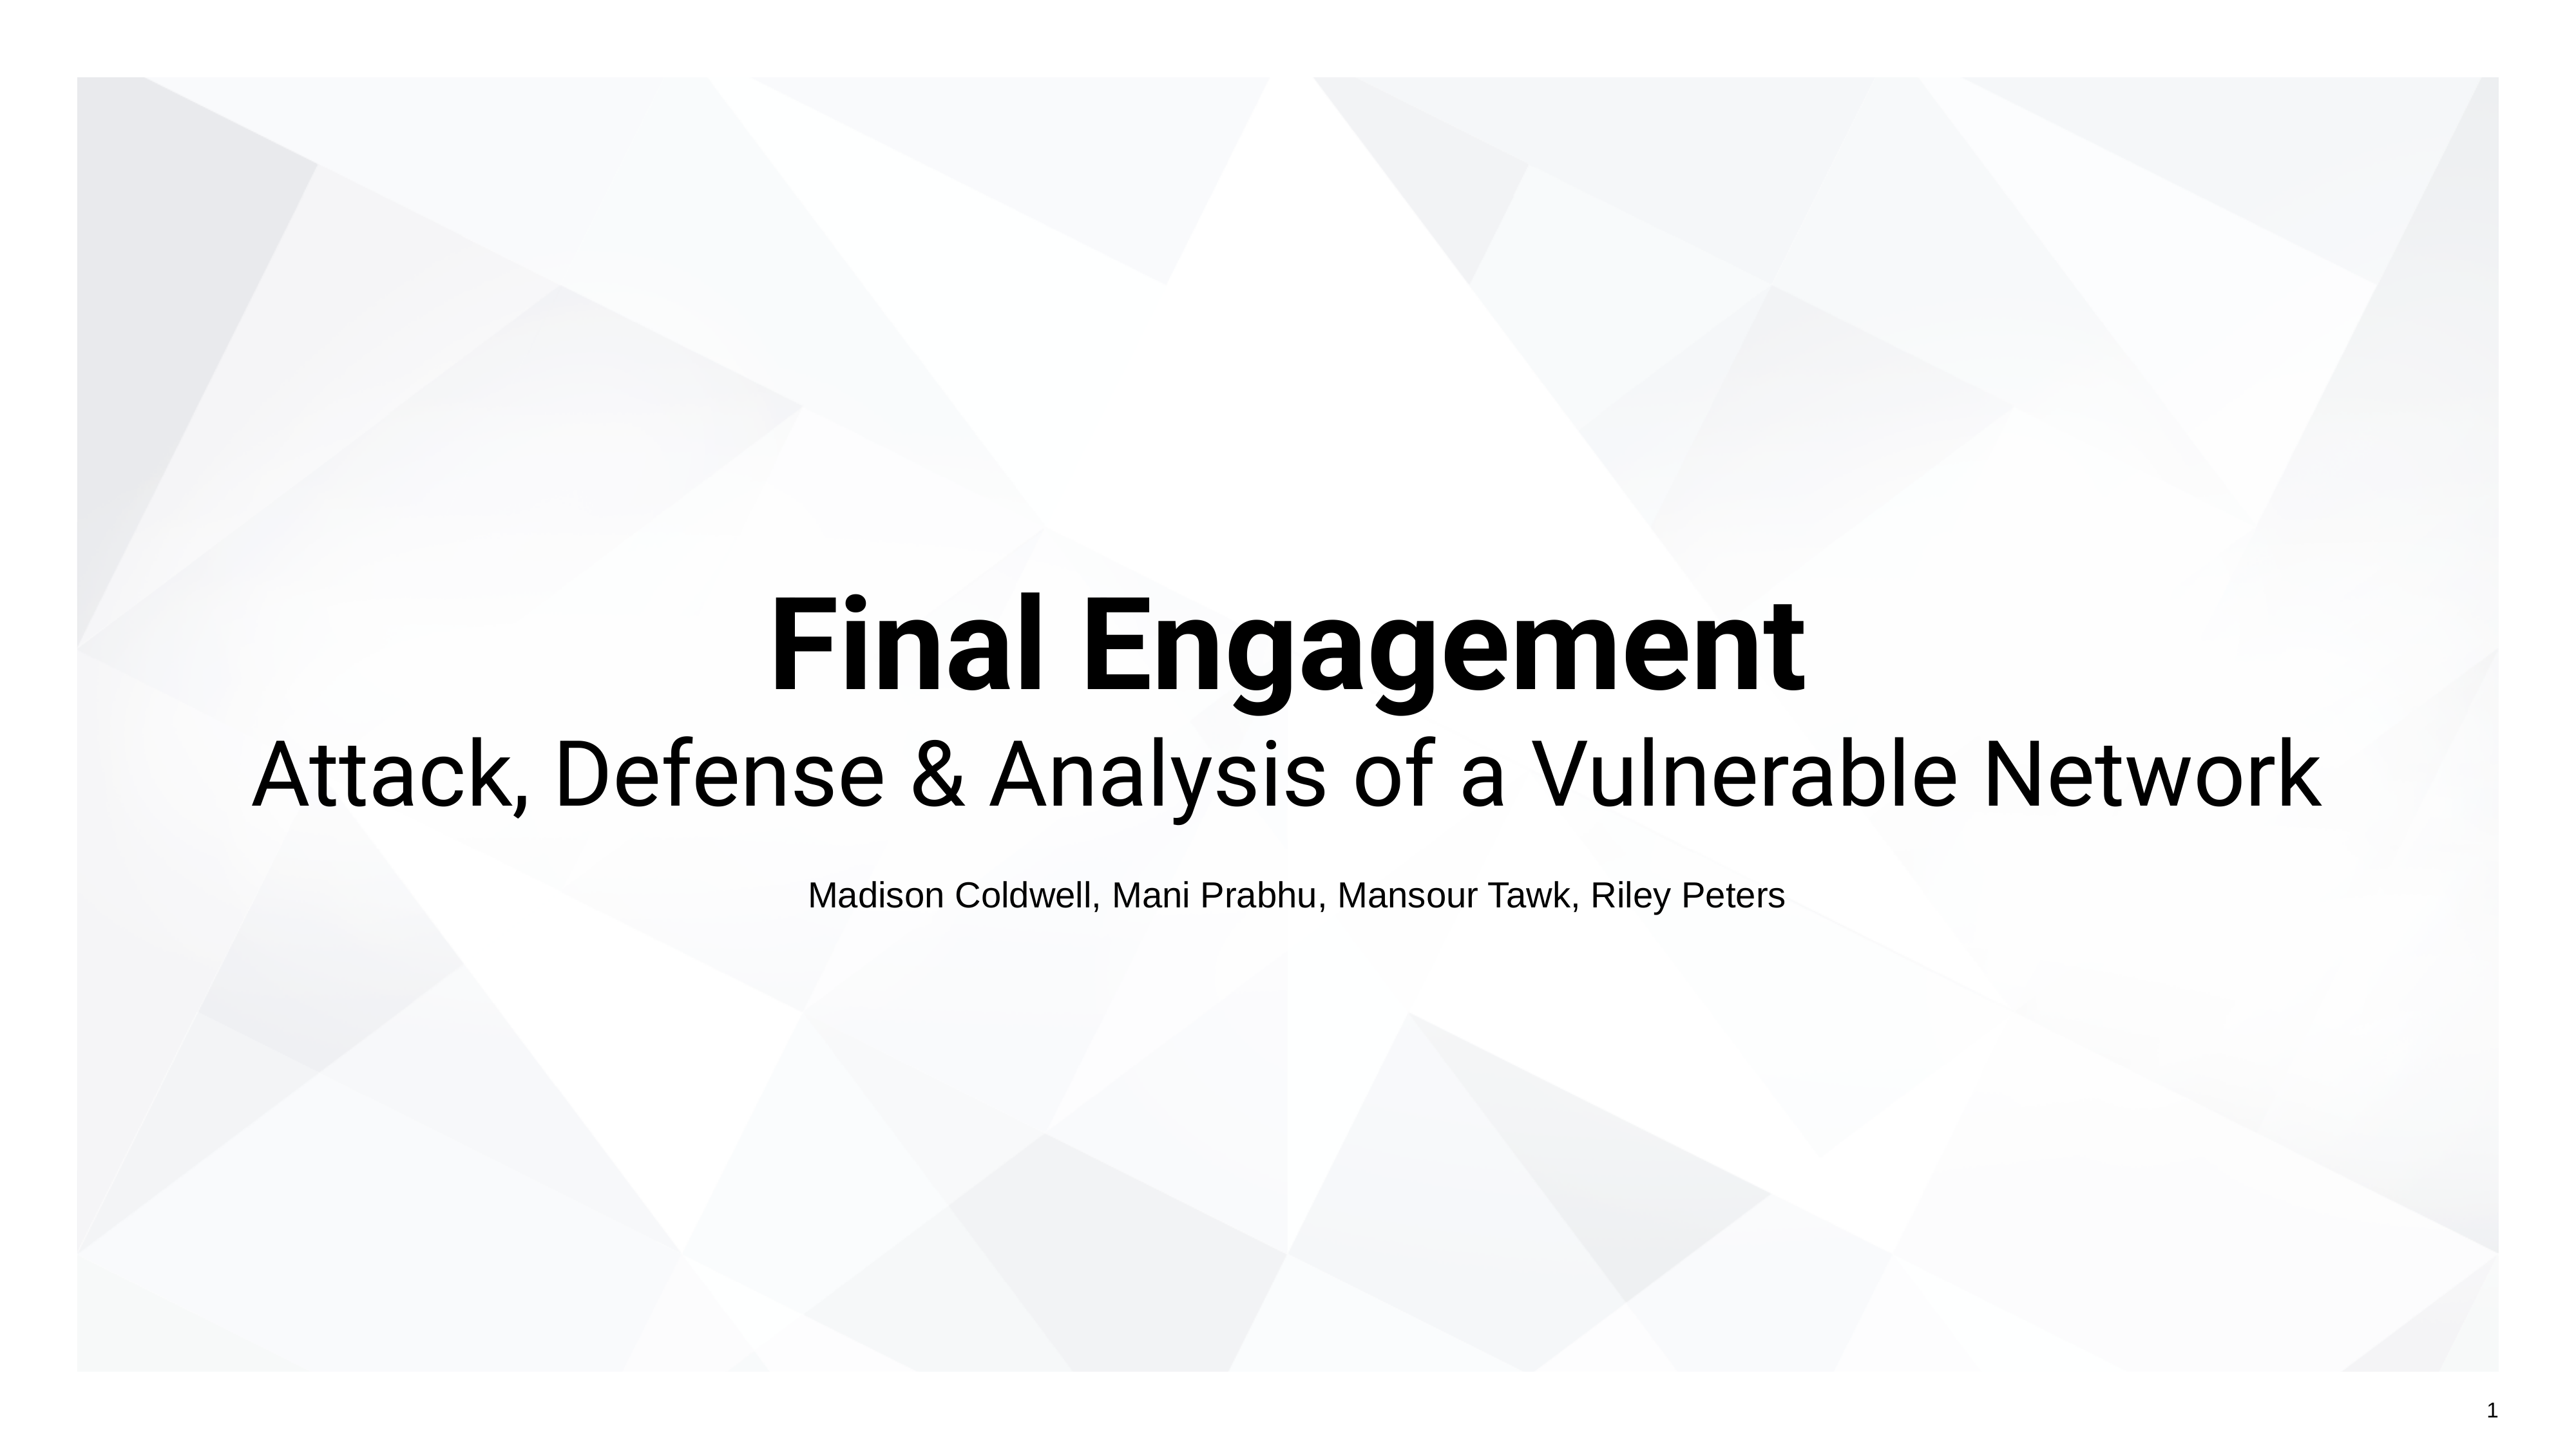

# Final Engagement
Attack, Defense & Analysis of a Vulnerable Network
Madison Coldwell, Mani Prabhu, Mansour Tawk, Riley Peters

1